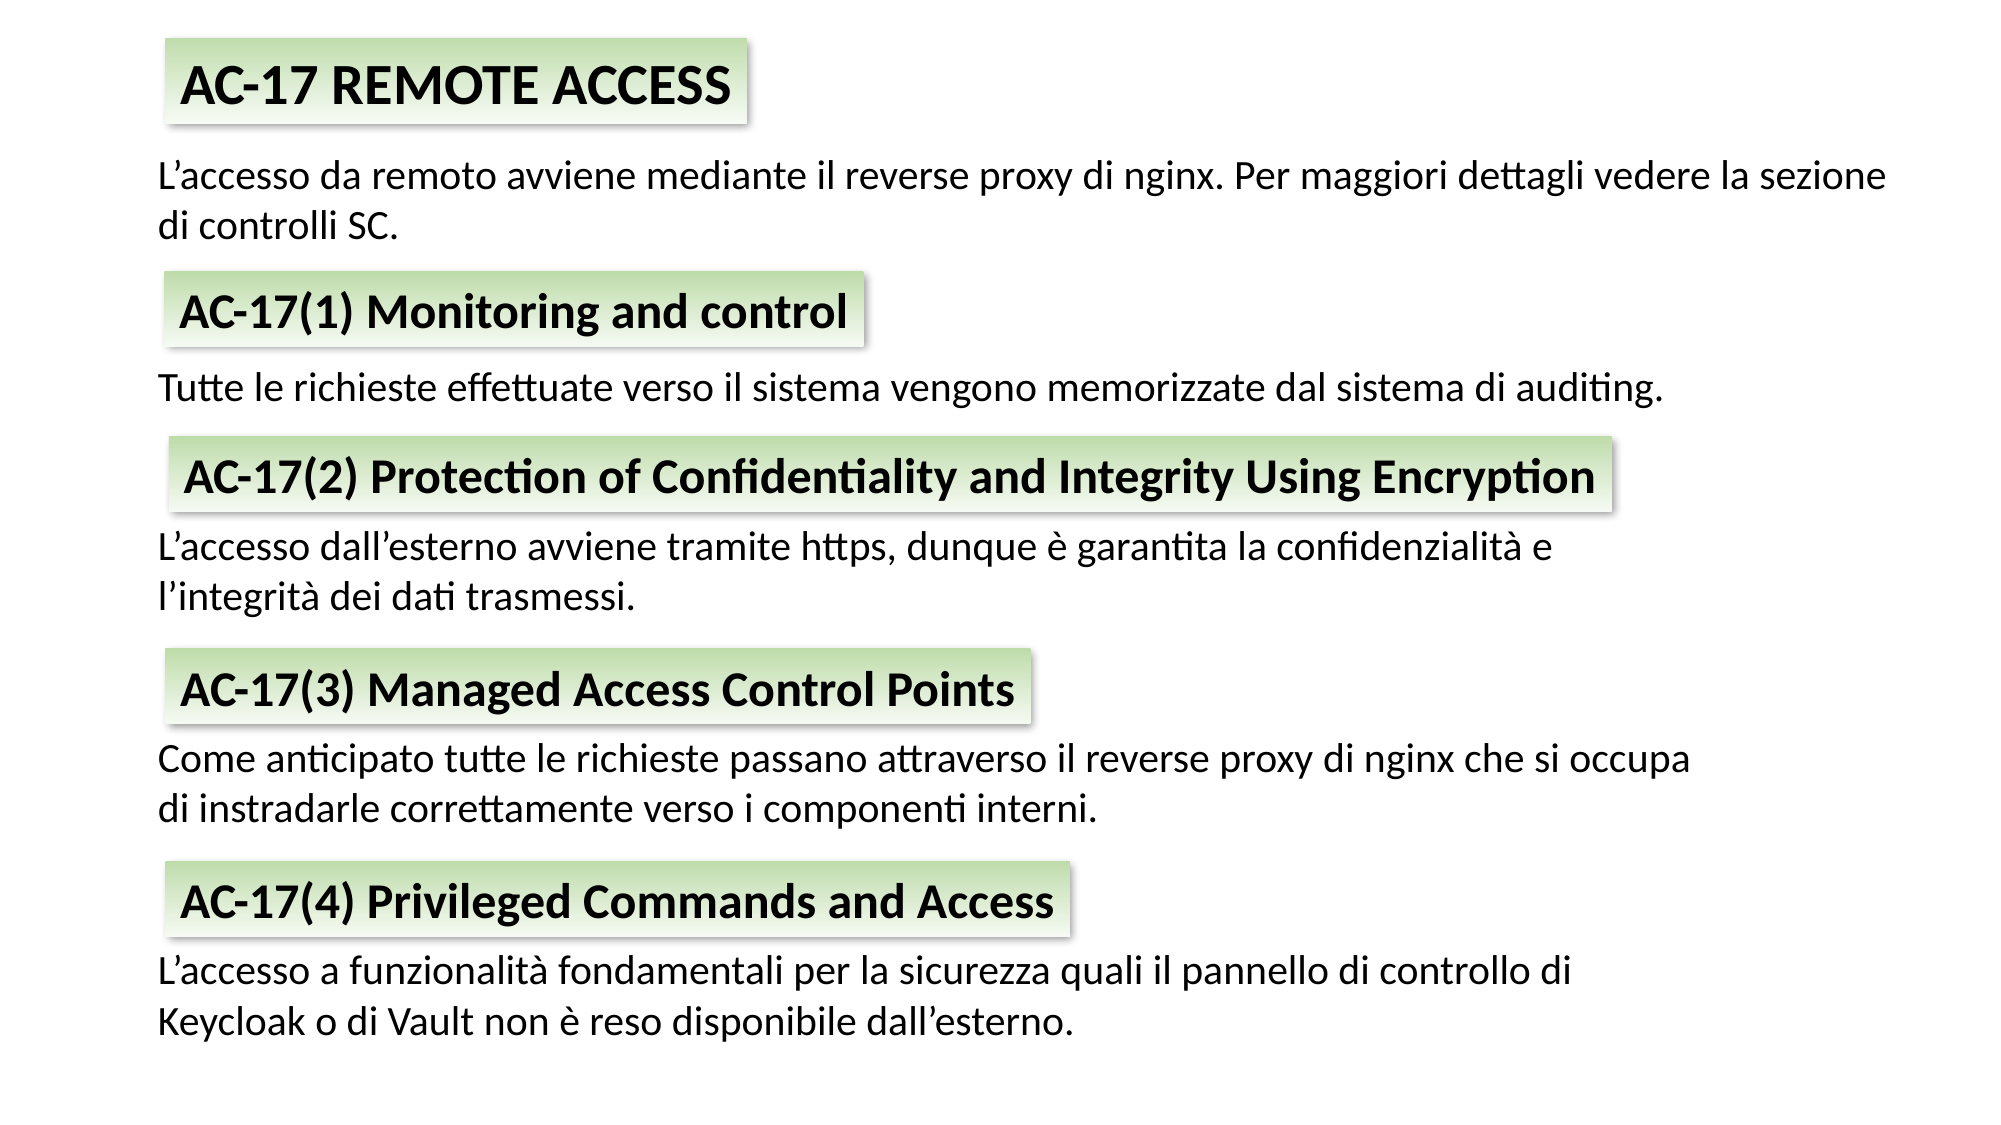

AC-17 REMOTE ACCESS
L’accesso da remoto avviene mediante il reverse proxy di nginx. Per maggiori dettagli vedere la sezione di controlli SC.
AC-17(1) Monitoring and control
Tutte le richieste effettuate verso il sistema vengono memorizzate dal sistema di auditing.
AC-17(2) Protection of Confidentiality and Integrity Using Encryption
L’accesso dall’esterno avviene tramite https, dunque è garantita la confidenzialità e l’integrità dei dati trasmessi.
AC-17(3) Managed Access Control Points
Come anticipato tutte le richieste passano attraverso il reverse proxy di nginx che si occupa di instradarle correttamente verso i componenti interni.
AC-17(4) Privileged Commands and Access
L’accesso a funzionalità fondamentali per la sicurezza quali il pannello di controllo di Keycloak o di Vault non è reso disponibile dall’esterno.